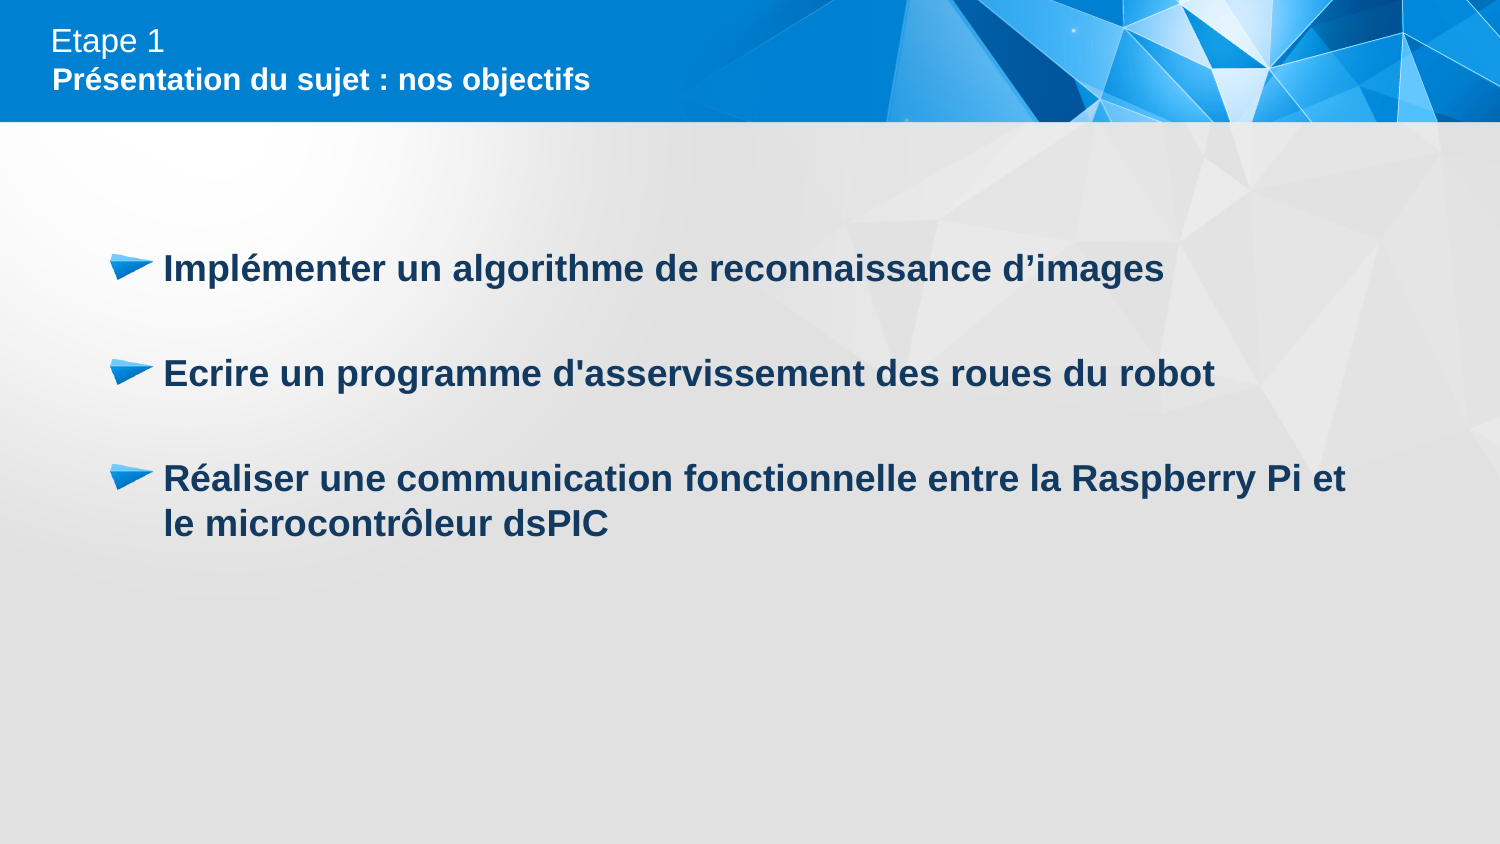

# Etape 1
Présentation du sujet : nos objectifs

Implémenter un algorithme de reconnaissance d’images

Ecrire un programme d'asservissement des roues du robot

Réaliser une communication fonctionnelle entre la Raspberry Pi et le microcontrôleur dsPIC